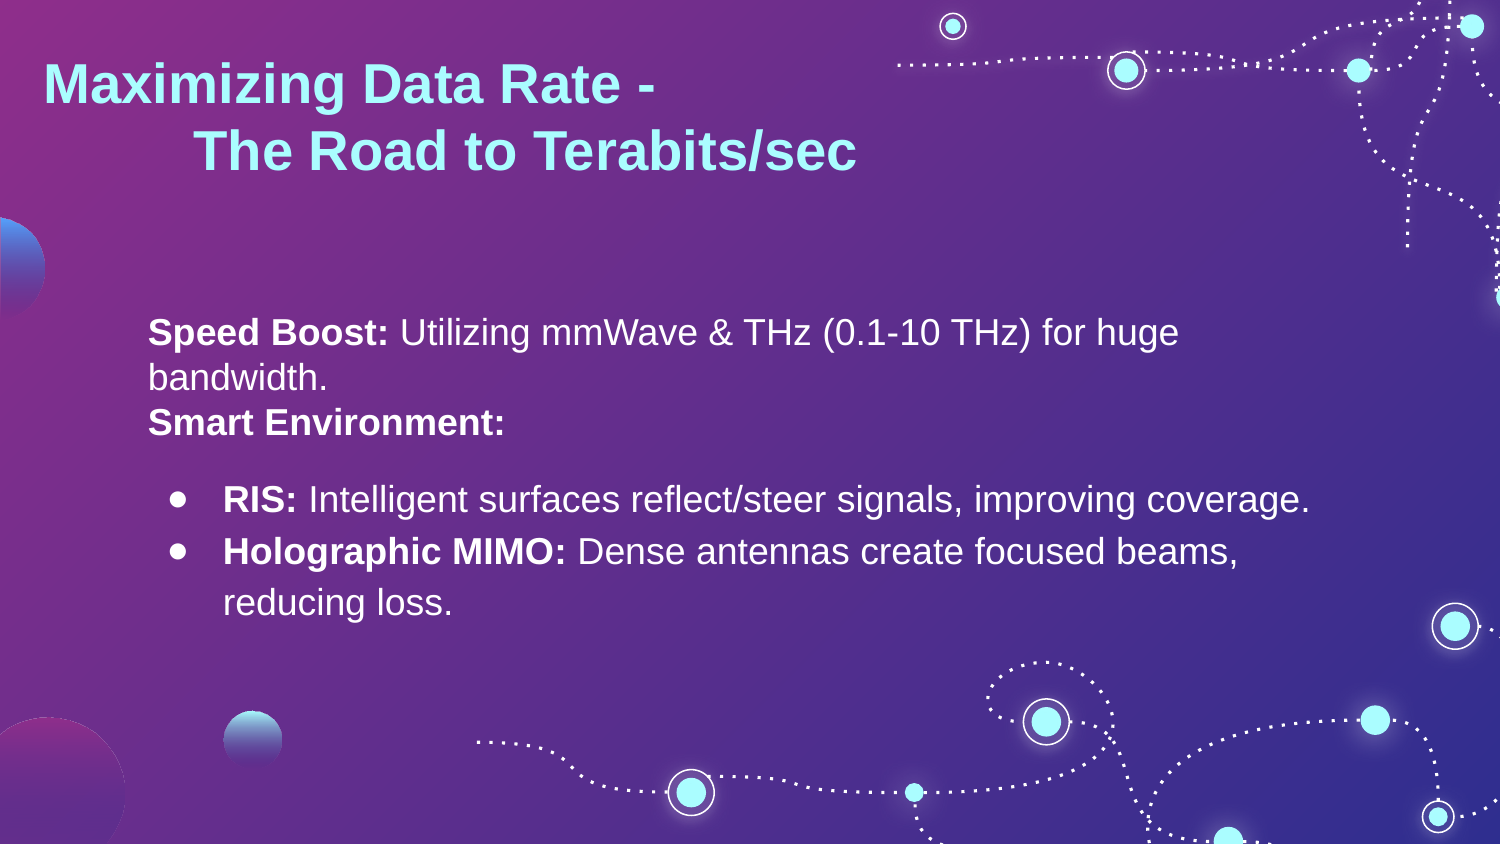

# Maximizing Data Rate -
The Road to Terabits/sec
Speed Boost: Utilizing mmWave & THz (0.1-10 THz) for huge bandwidth.
Smart Environment:
RIS: Intelligent surfaces reflect/steer signals, improving coverage.
Holographic MIMO: Dense antennas create focused beams, reducing loss.